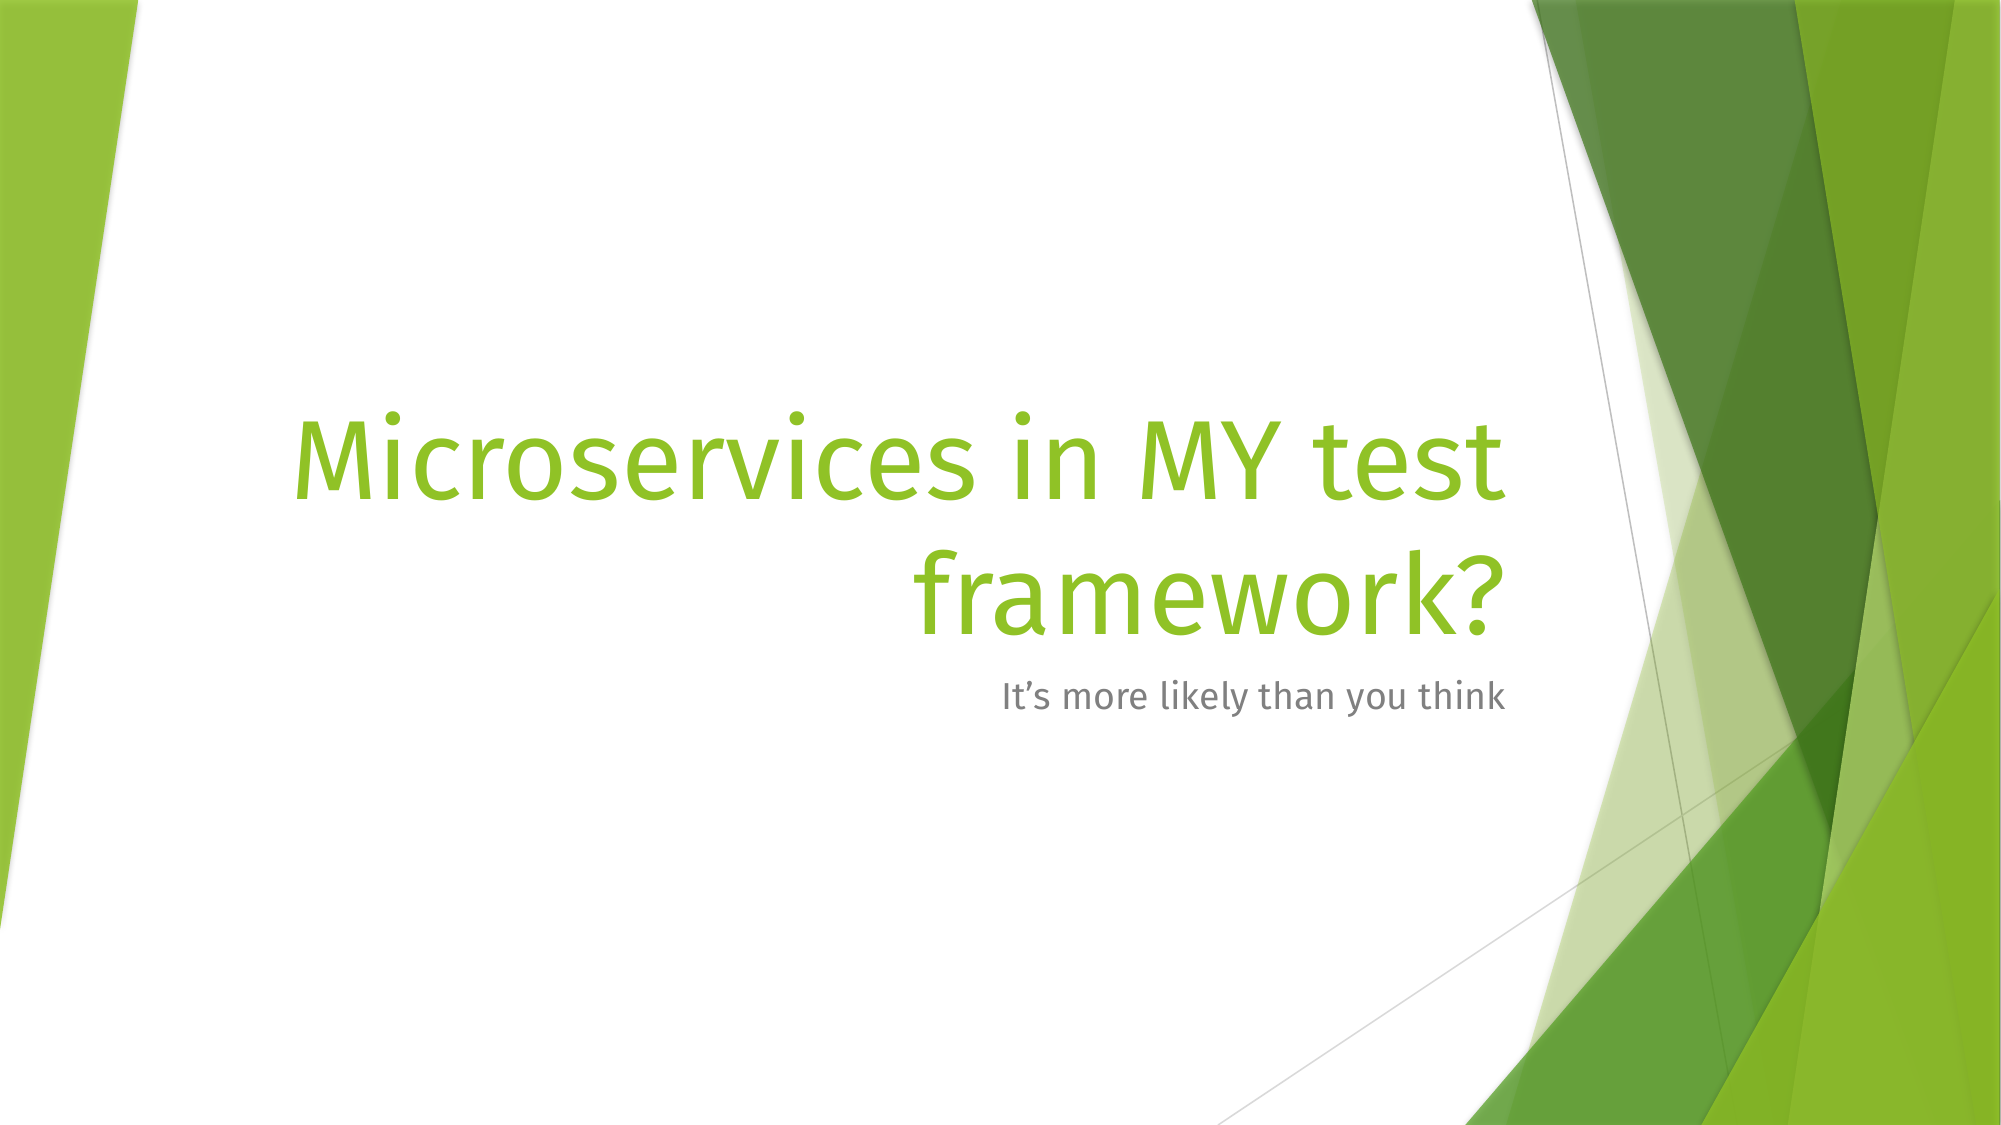

# Microservices in MY test framework?
It’s more likely than you think